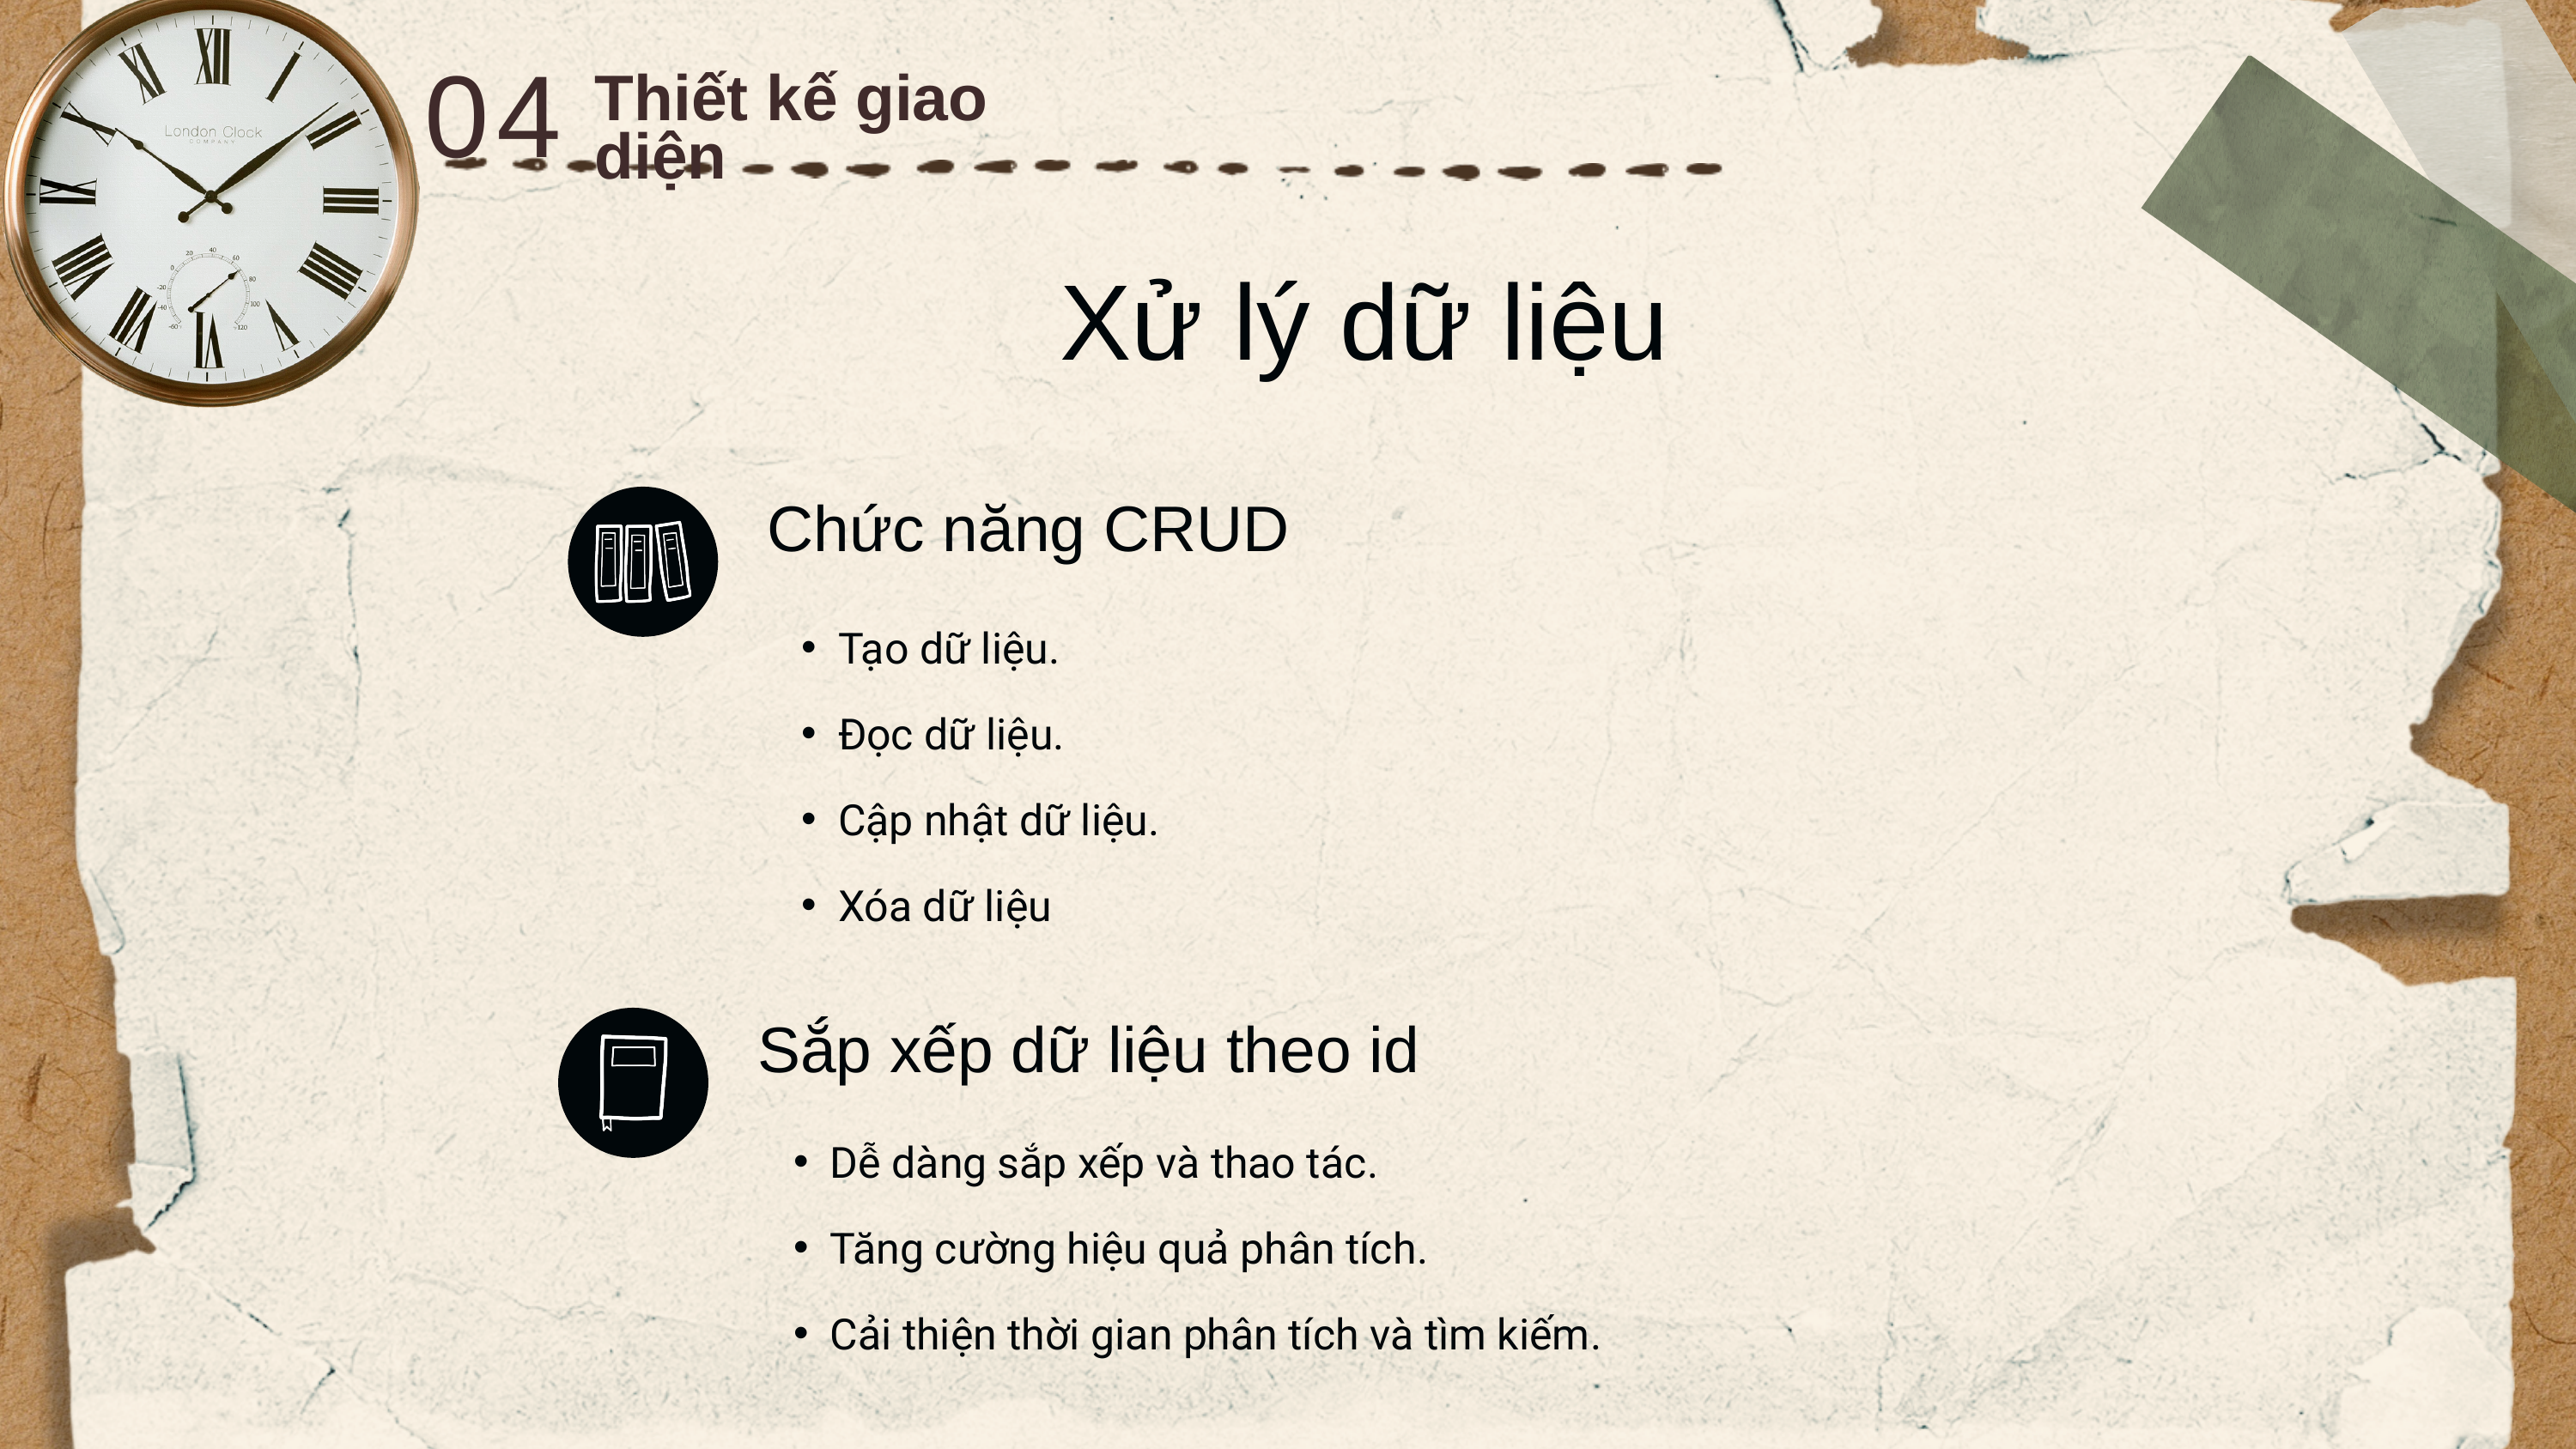

04
Thiết kế giao diện

Xử lý dữ liệu
Chức năng CRUD

Tạo dữ liệu.
Đọc dữ liệu.
Cập nhật dữ liệu.
Xóa dữ liệu
Sắp xếp dữ liệu theo id

Dễ dàng sắp xếp và thao tác.
Tăng cường hiệu quả phân tích.
Cải thiện thời gian phân tích và tìm kiếm.